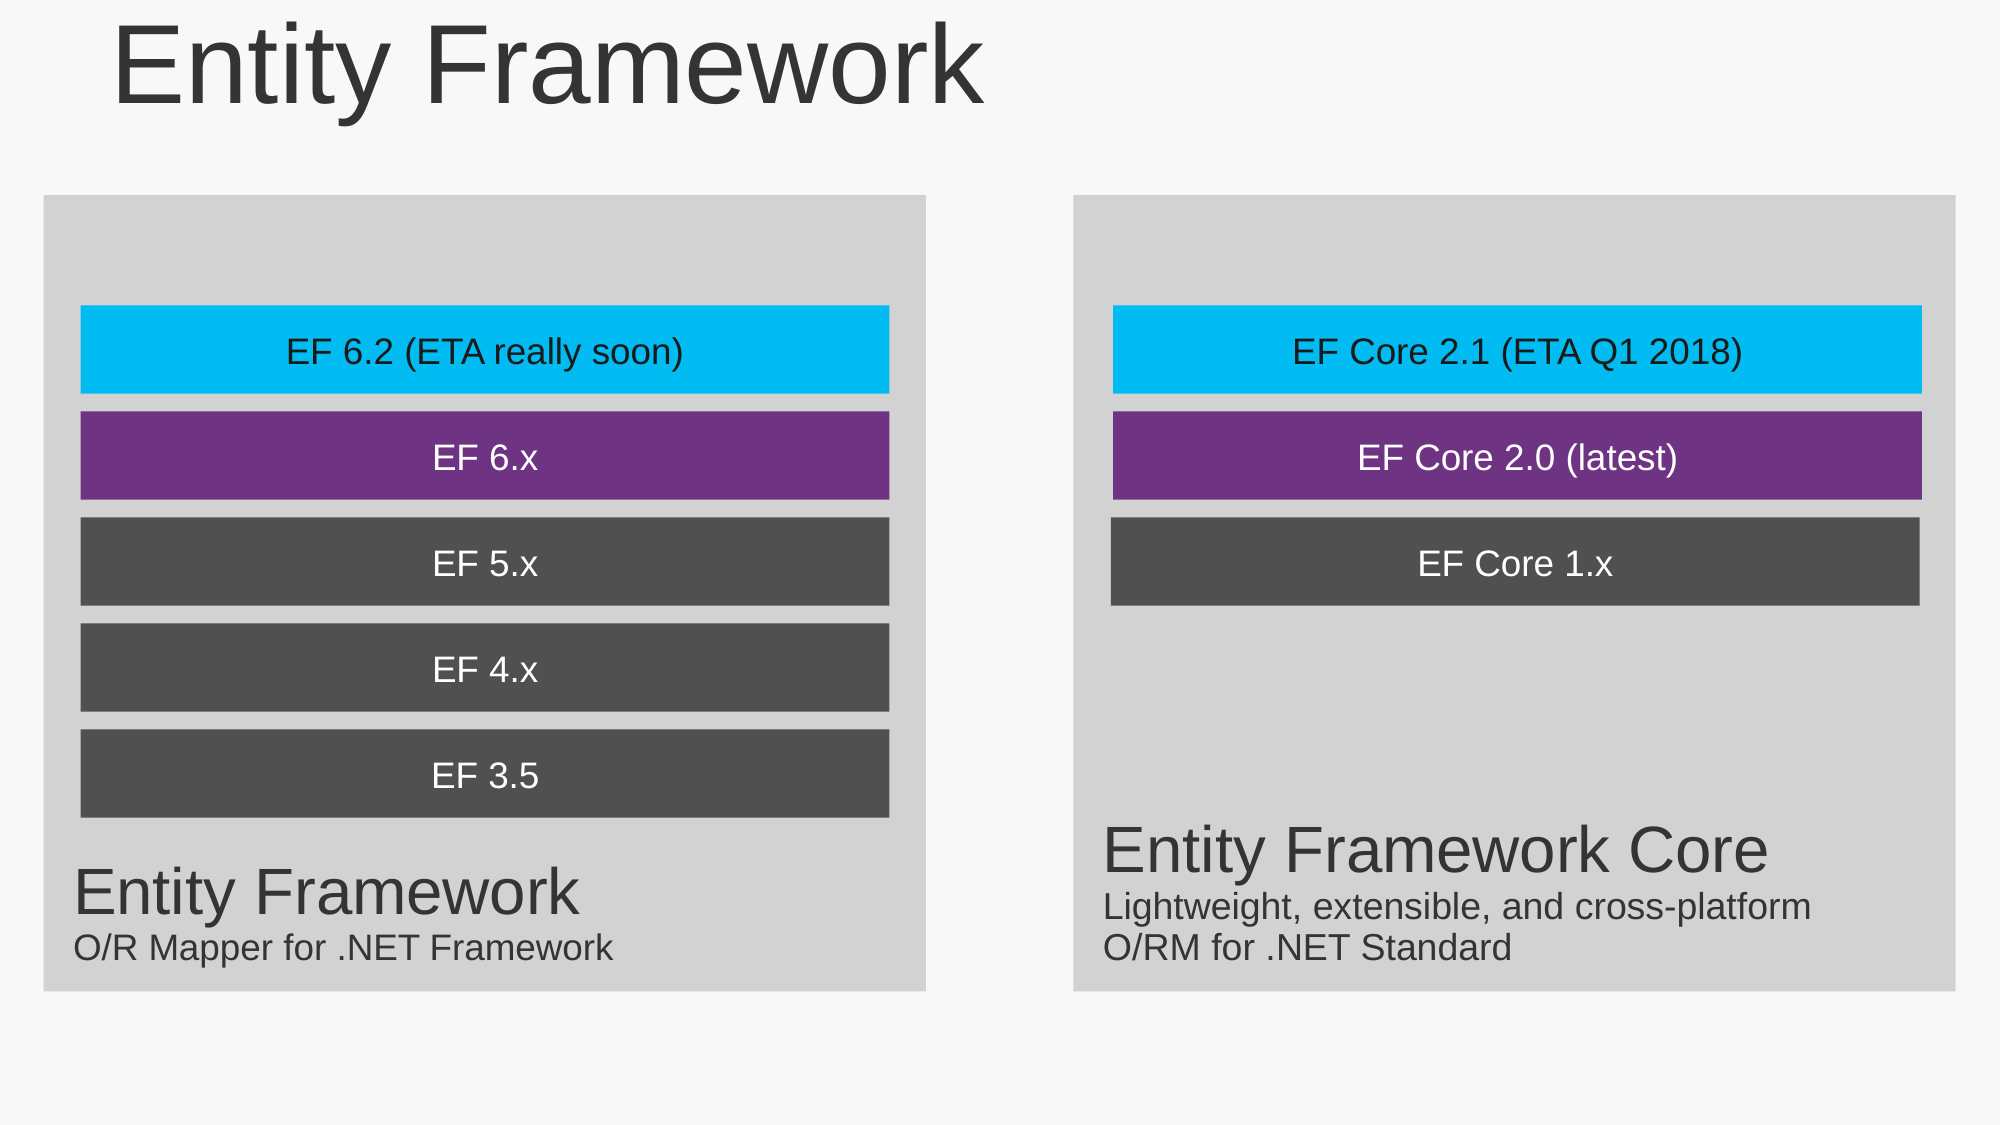

# .
Entity Framework

Entity Framework
O/R Mapper for .NET Framework
EF 6.2 (ETA really soon)
EF 6.x
EF 5.x
EF 4.x
EF 3.5
Entity Framework Core
Lightweight, extensible, and cross-platform
O/RM for .NET Standard
EF Core 2.1 (ETA Q1 2018)
EF Core 2.0 (latest)
EF Core 1.x